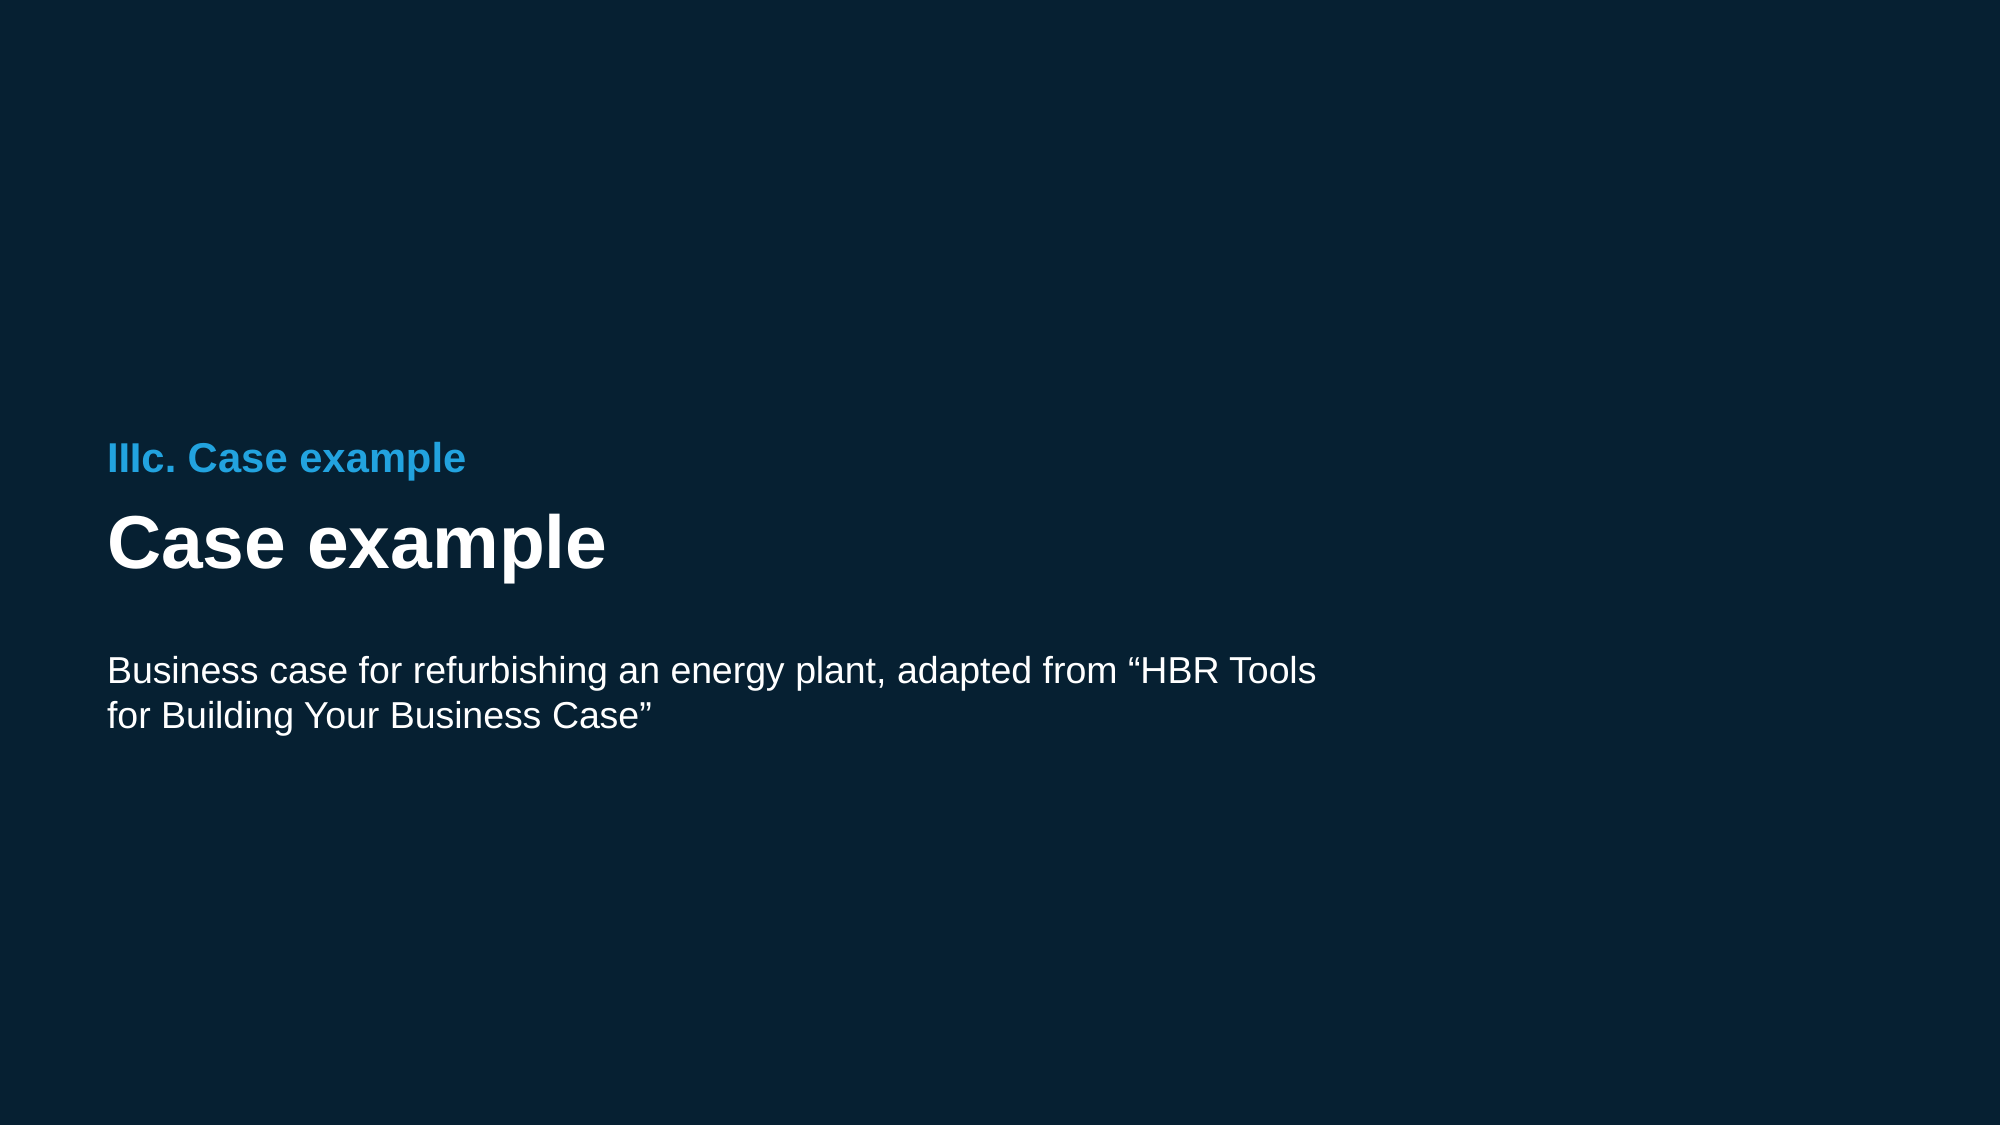

IIIc. Case example
Case example
Business case for refurbishing an energy plant, adapted from “HBR Tools for Building Your Business Case”